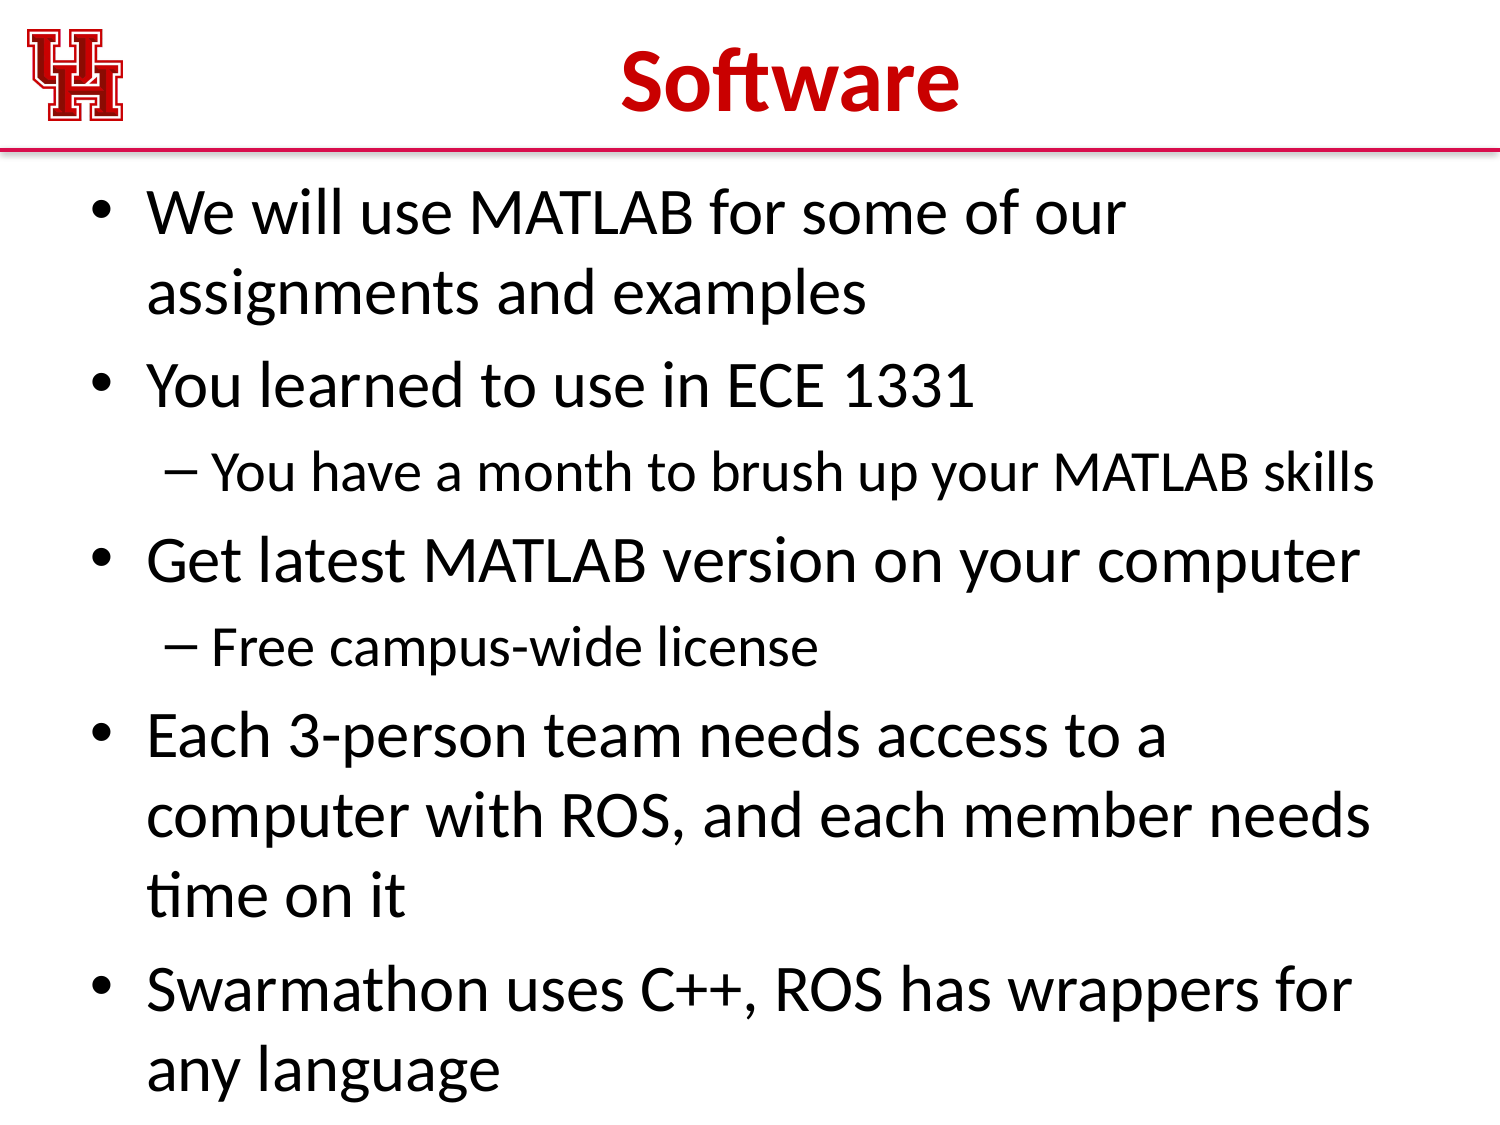

# Software
We will use MATLAB for some of our assignments and examples
You learned to use in ECE 1331
You have a month to brush up your MATLAB skills
Get latest MATLAB version on your computer
Free campus-wide license
Each 3-person team needs access to a computer with ROS, and each member needs time on it
Swarmathon uses C++, ROS has wrappers for any language